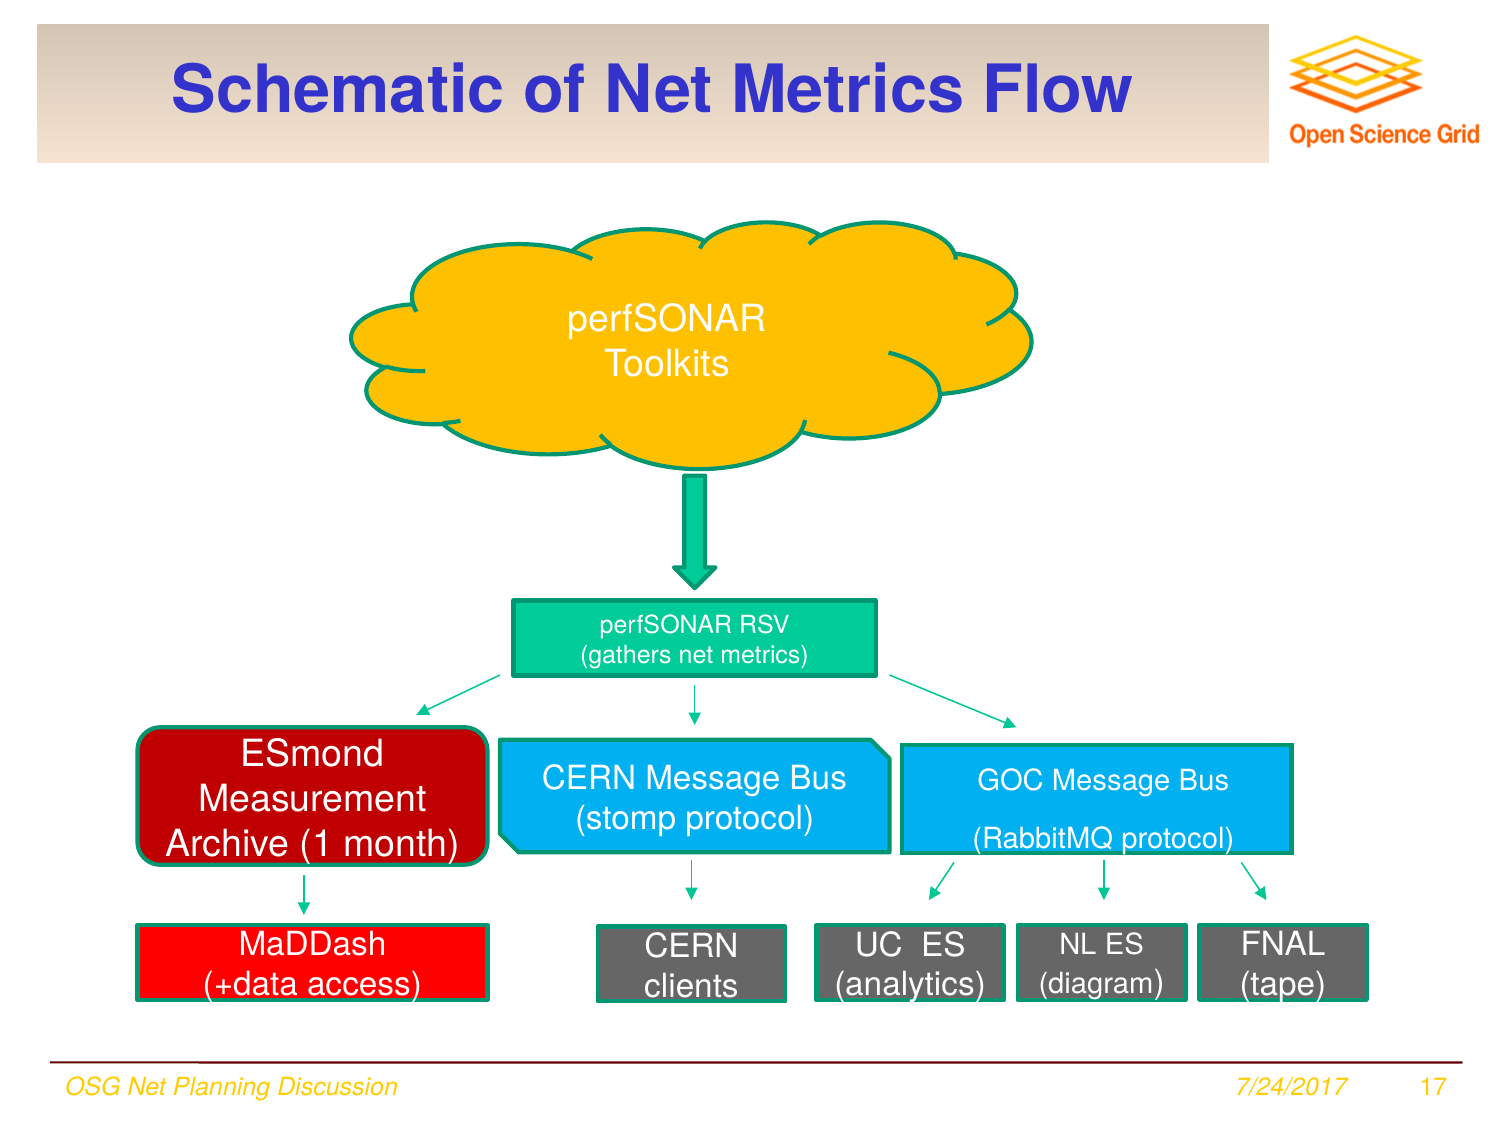

# Schematic of Net Metrics Flow
perfSONAR
Toolkits

perfSONAR RSV
(gathers net metrics)
ESmond Measurement Archive (1 month)
CERN Message Bus
(stomp protocol)
GOC Message Bus
(RabbitMQ protocol)
MaDDash
(+data access)
NL ES
(diagram)
FNAL
(tape)
UC  ES
(analytics)
CERN clients
OSG Net Planning Discussion
7/24/2017
17